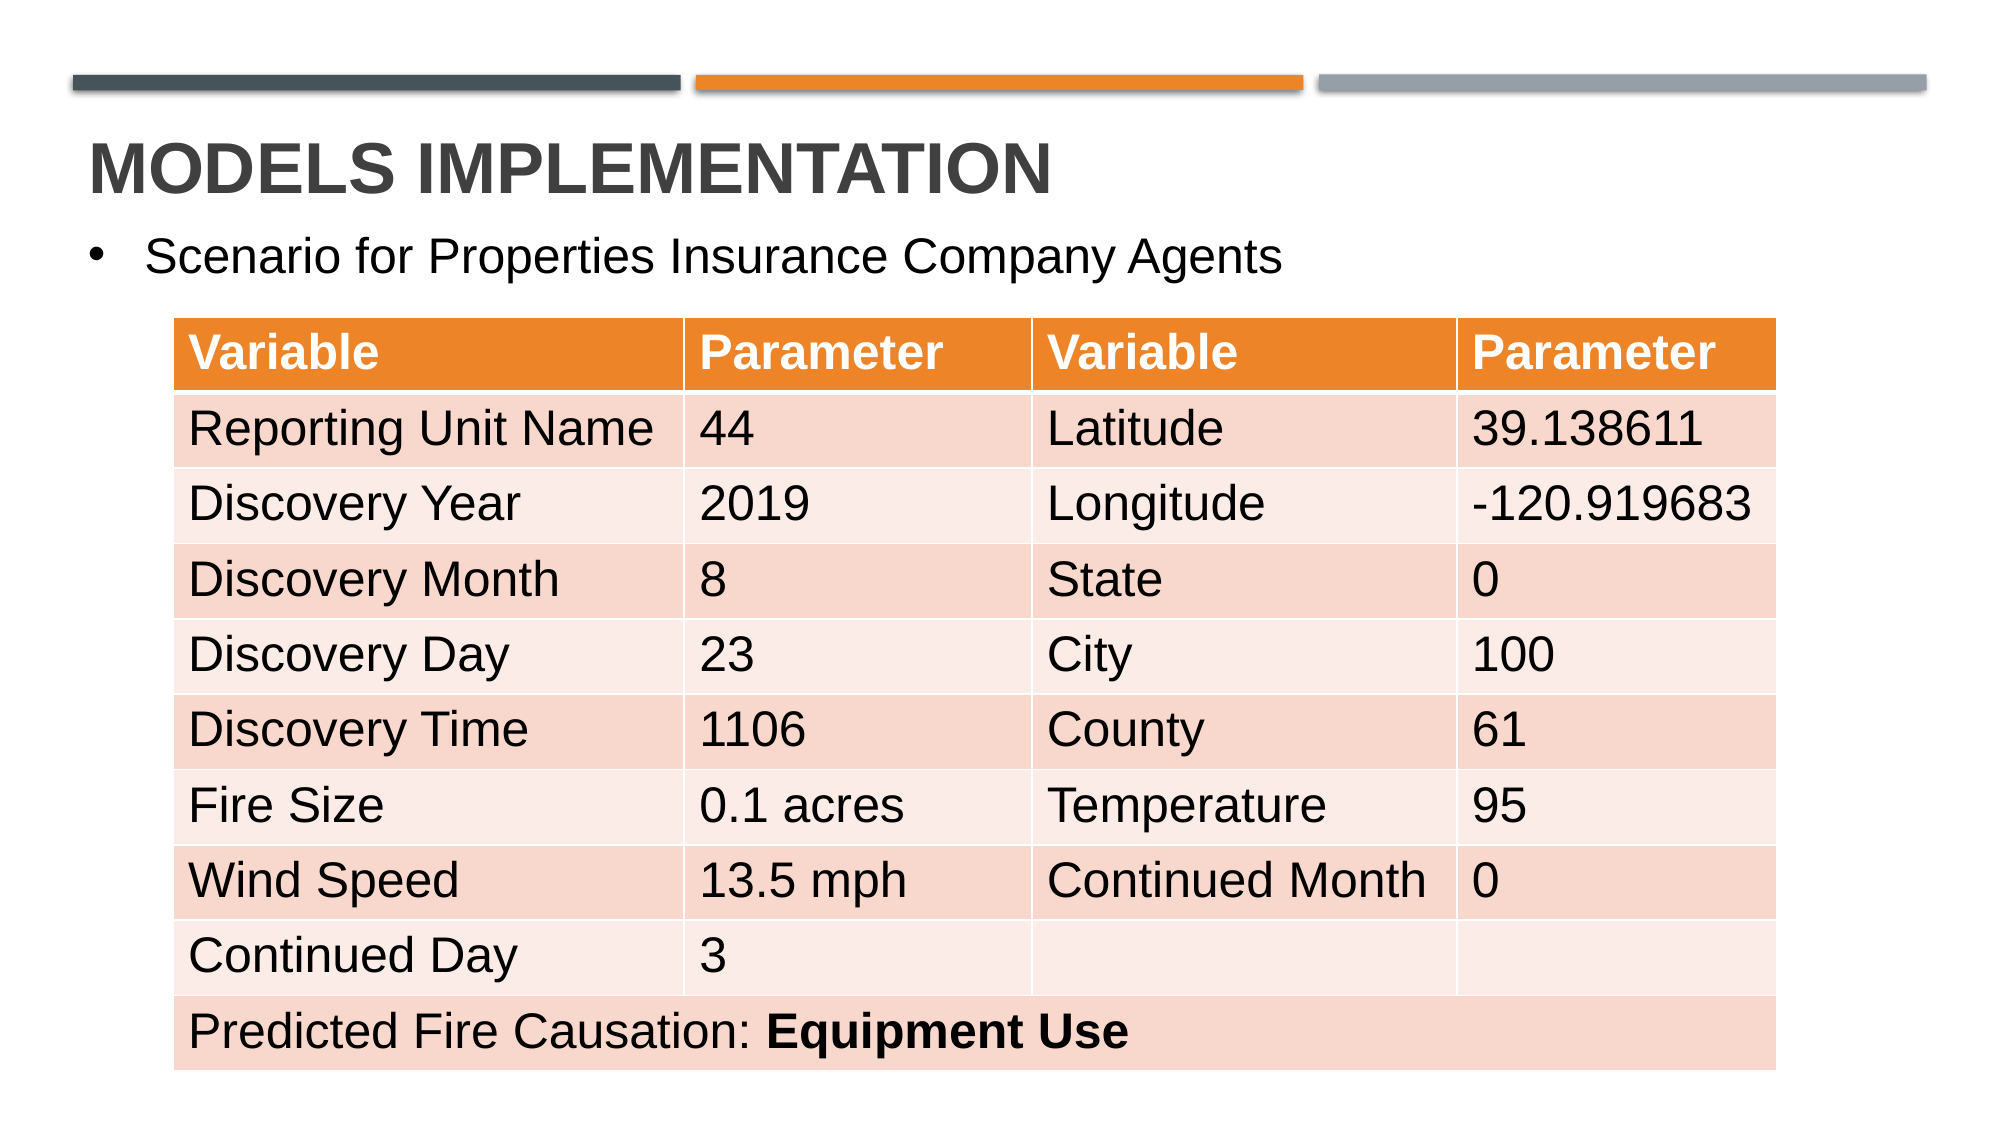

# Models implementation
Scenario for Properties Insurance Company Agents
| Variable | Parameter | Variable | Parameter |
| --- | --- | --- | --- |
| Reporting Unit Name | 44 | Latitude | 39.138611 |
| Discovery Year | 2019 | Longitude | -120.919683 |
| Discovery Month | 8 | State | 0 |
| Discovery Day | 23 | City | 100 |
| Discovery Time | 1106 | County | 61 |
| Fire Size | 0.1 acres | Temperature | 95 |
| Wind Speed | 13.5 mph | Continued Month | 0 |
| Continued Day | 3 |  |  |
| Predicted Fire Causation: Equipment Use |  |  |  |